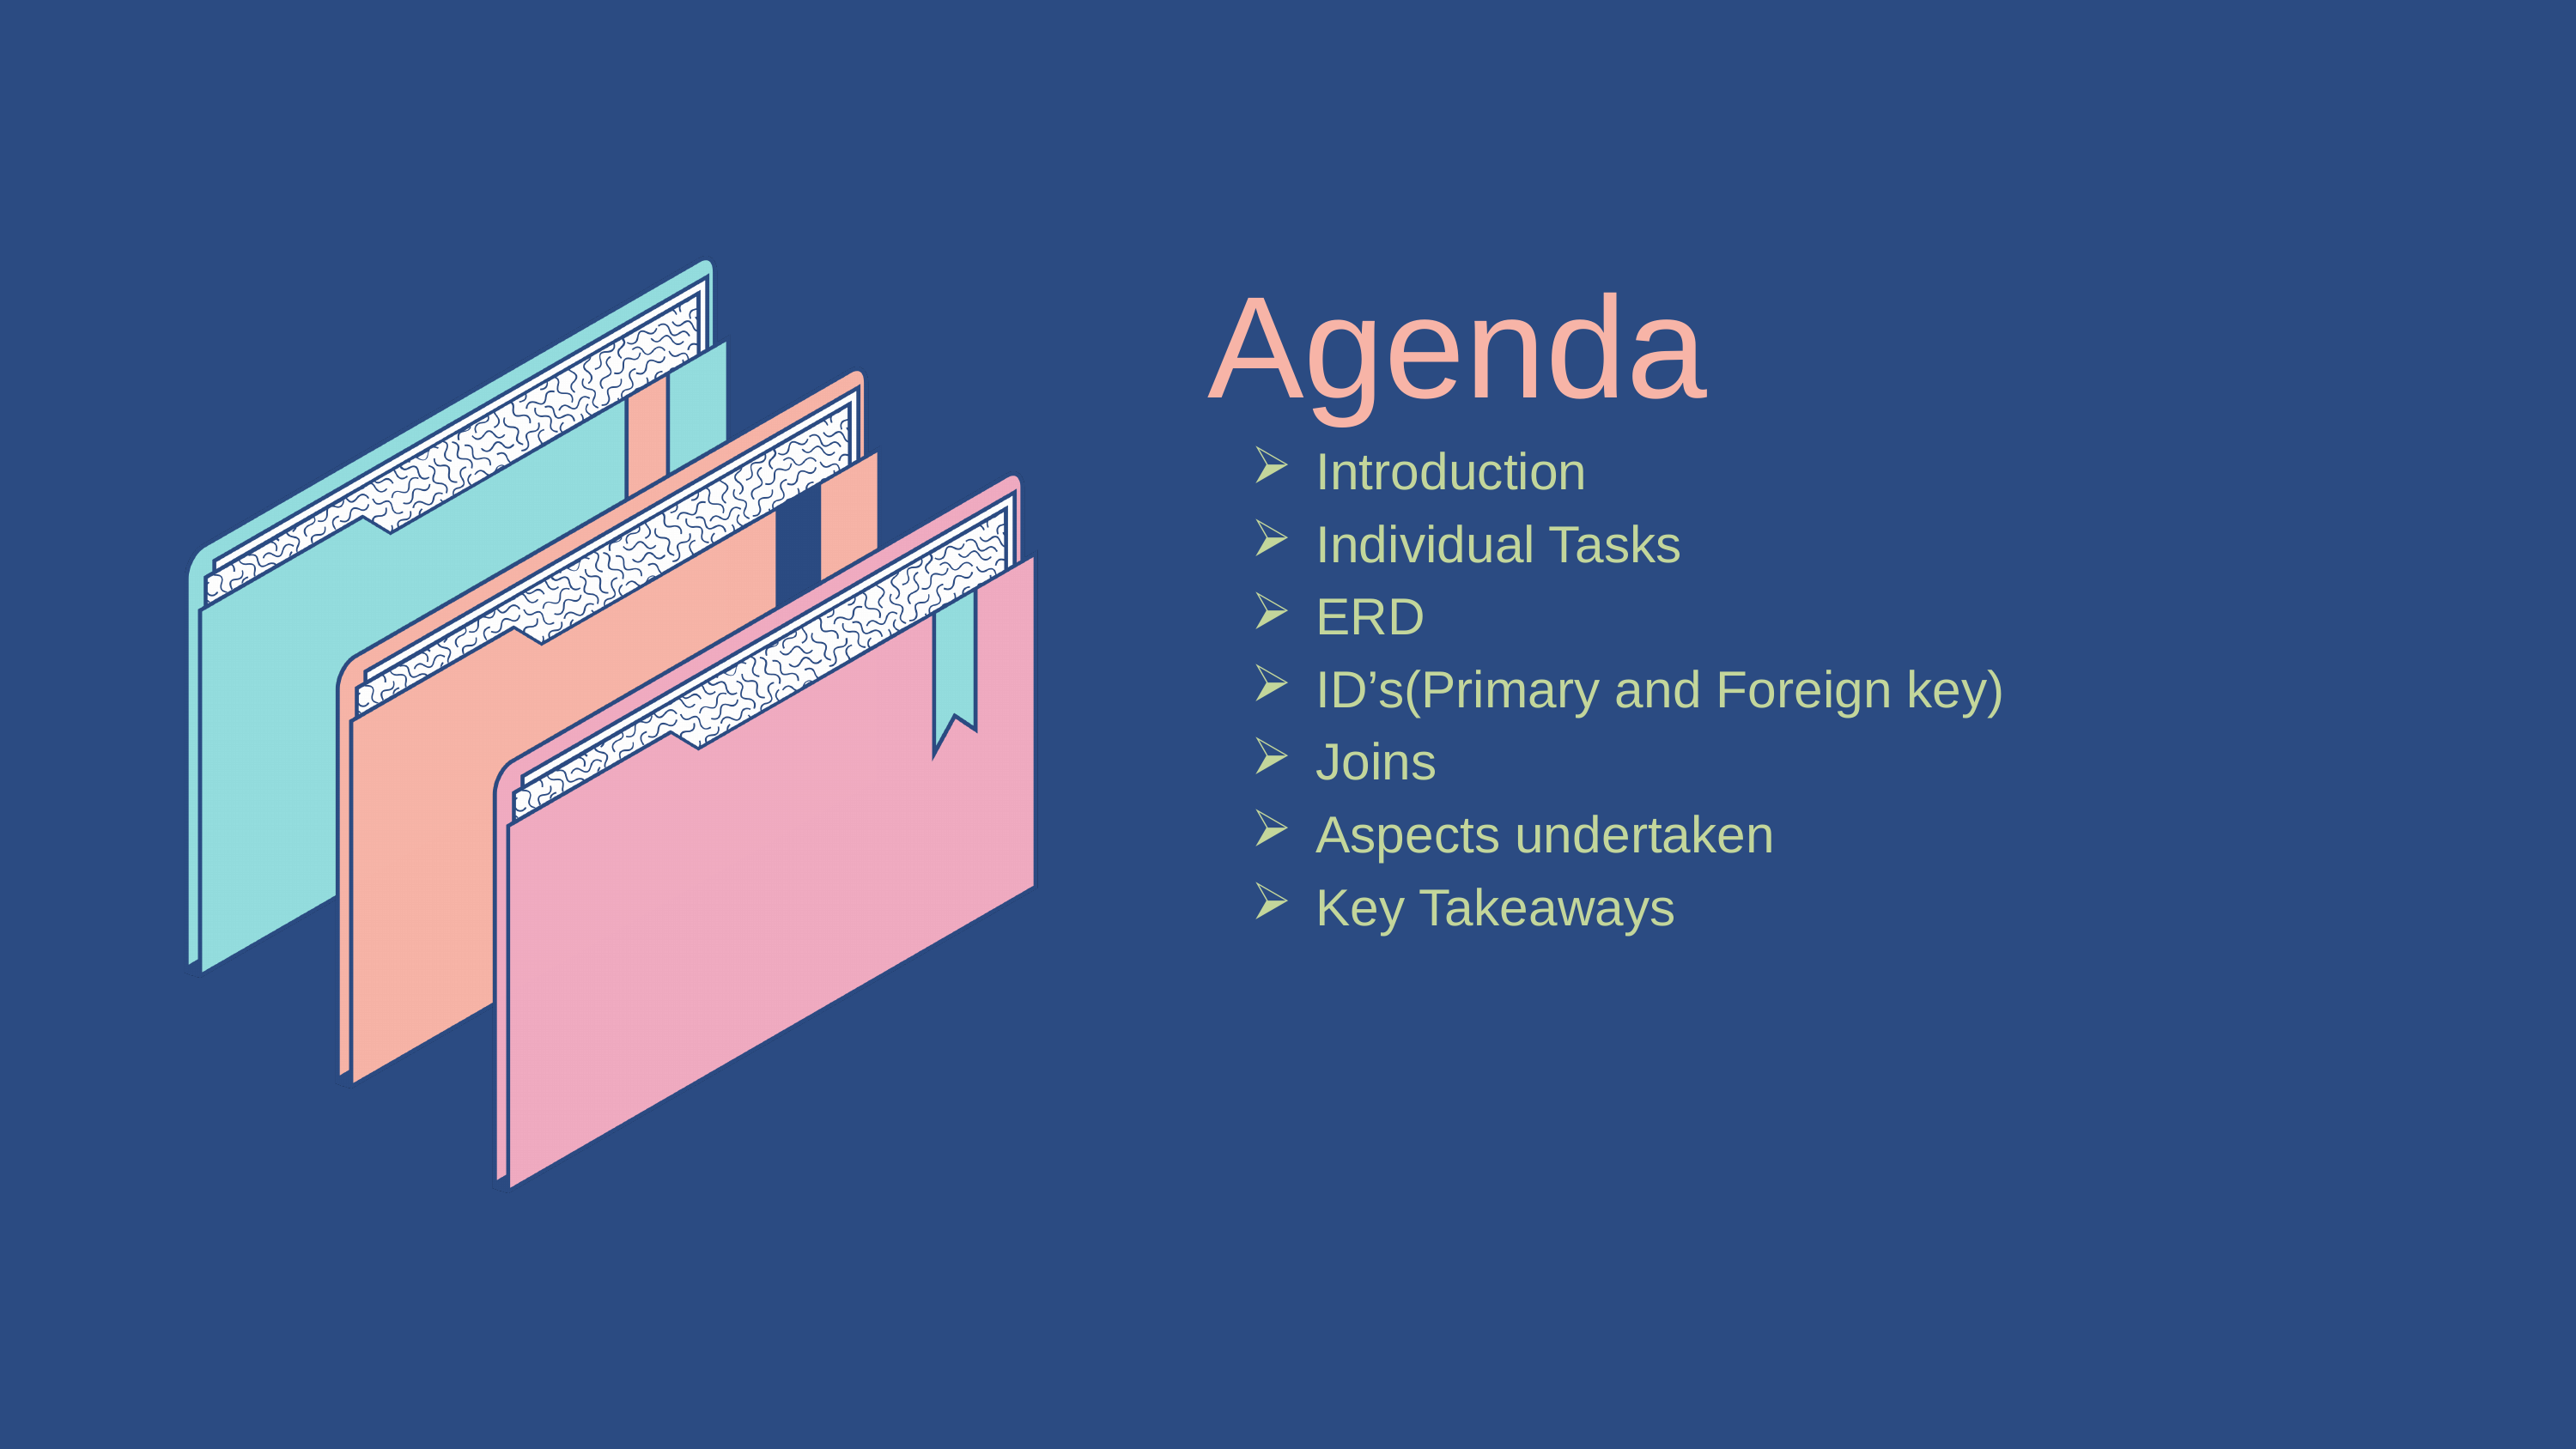

| Agenda Introduction Individual Tasks ERD ID’s(Primary and Foreign key) Joins Aspects undertaken Key Takeaways |
| --- |
|  |
|  |